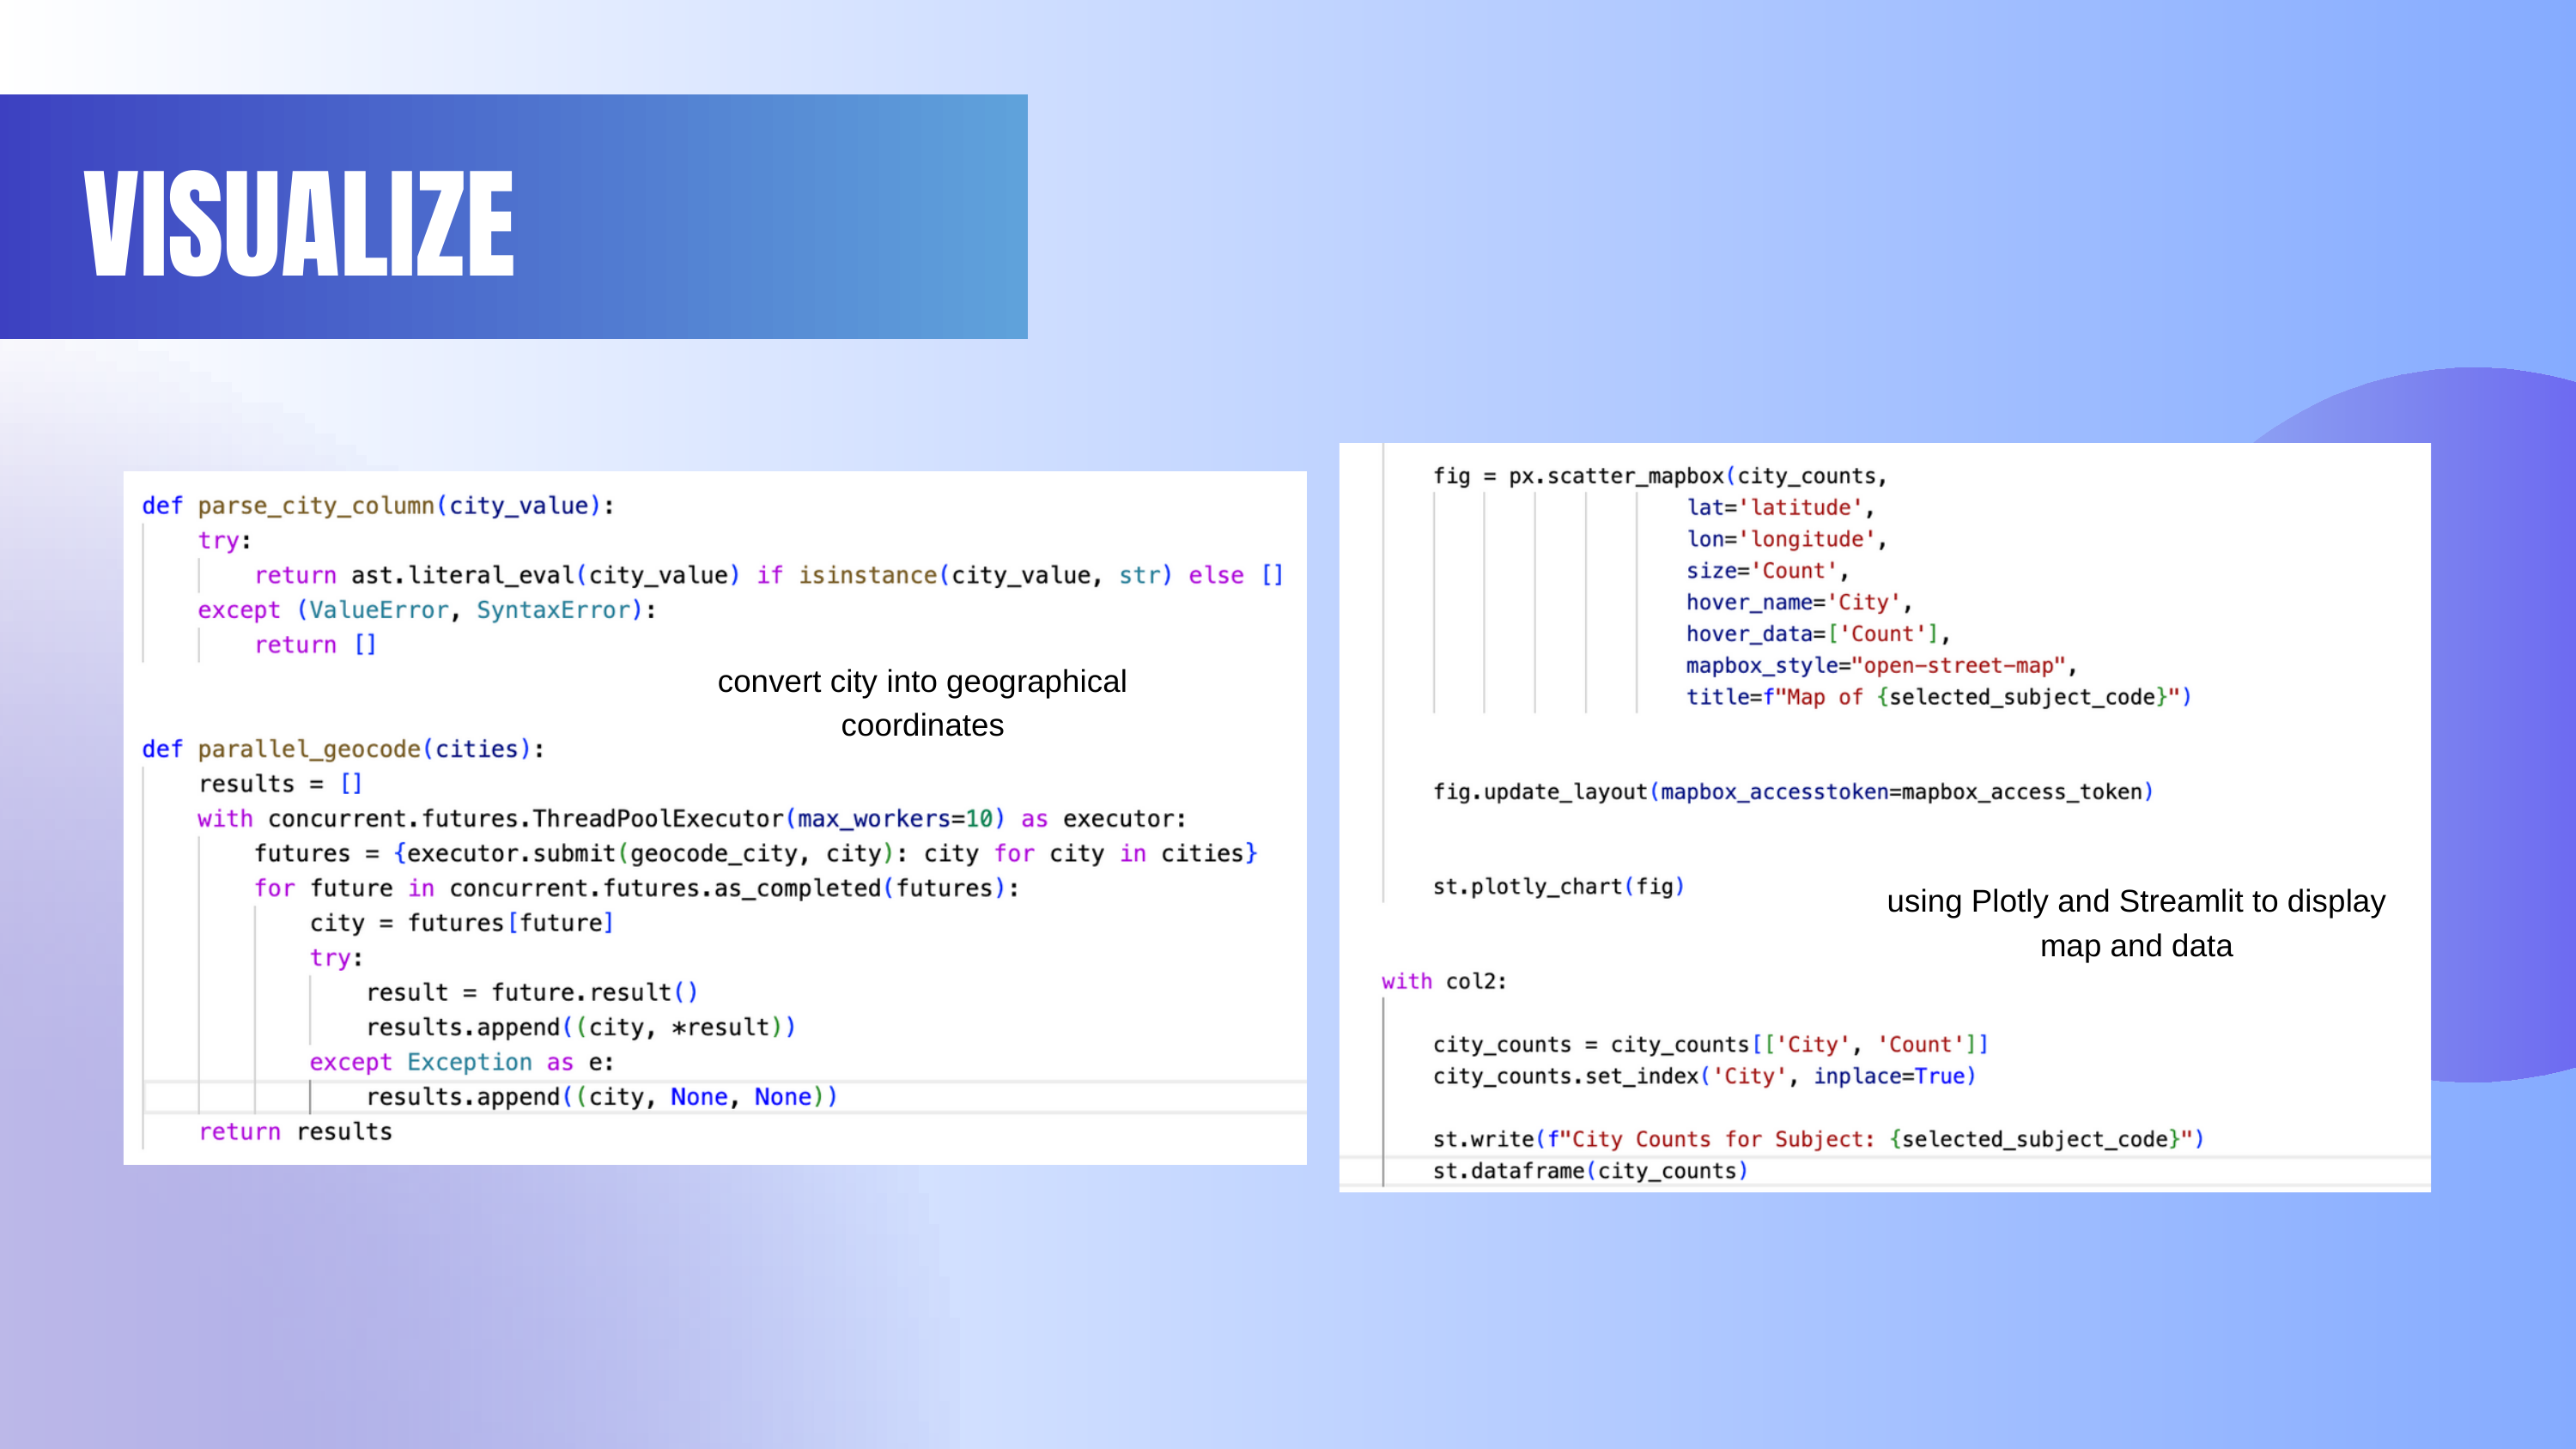

VISUALIZE

convert city into geographical coordinates
using Plotly and Streamlit to display map and data